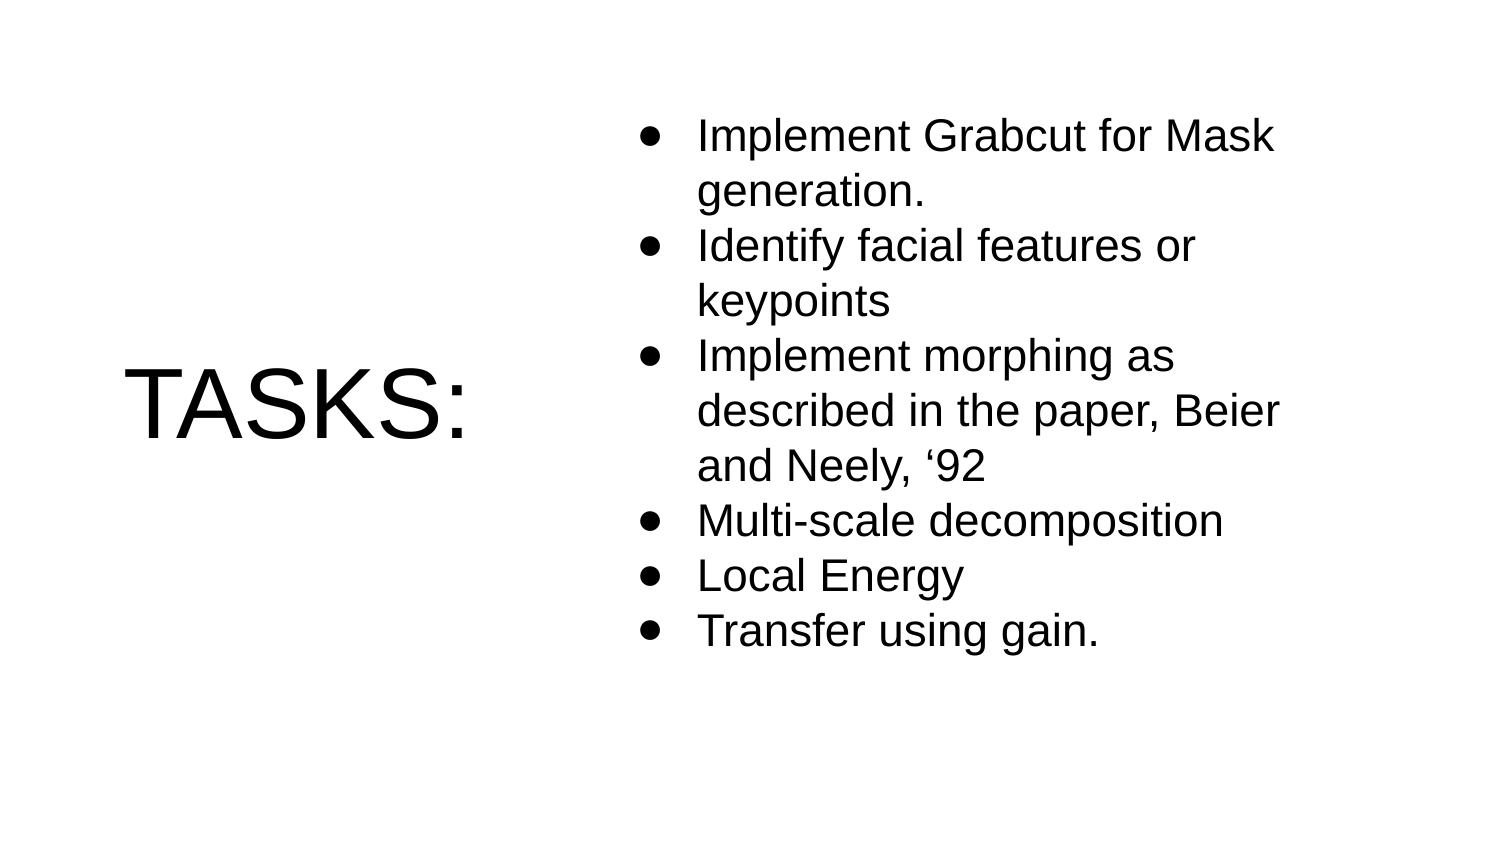

# TASKS:
Implement Grabcut for Mask generation.
Identify facial features or keypoints
Implement morphing as described in the paper, Beier and Neely, ‘92
Multi-scale decomposition
Local Energy
Transfer using gain.